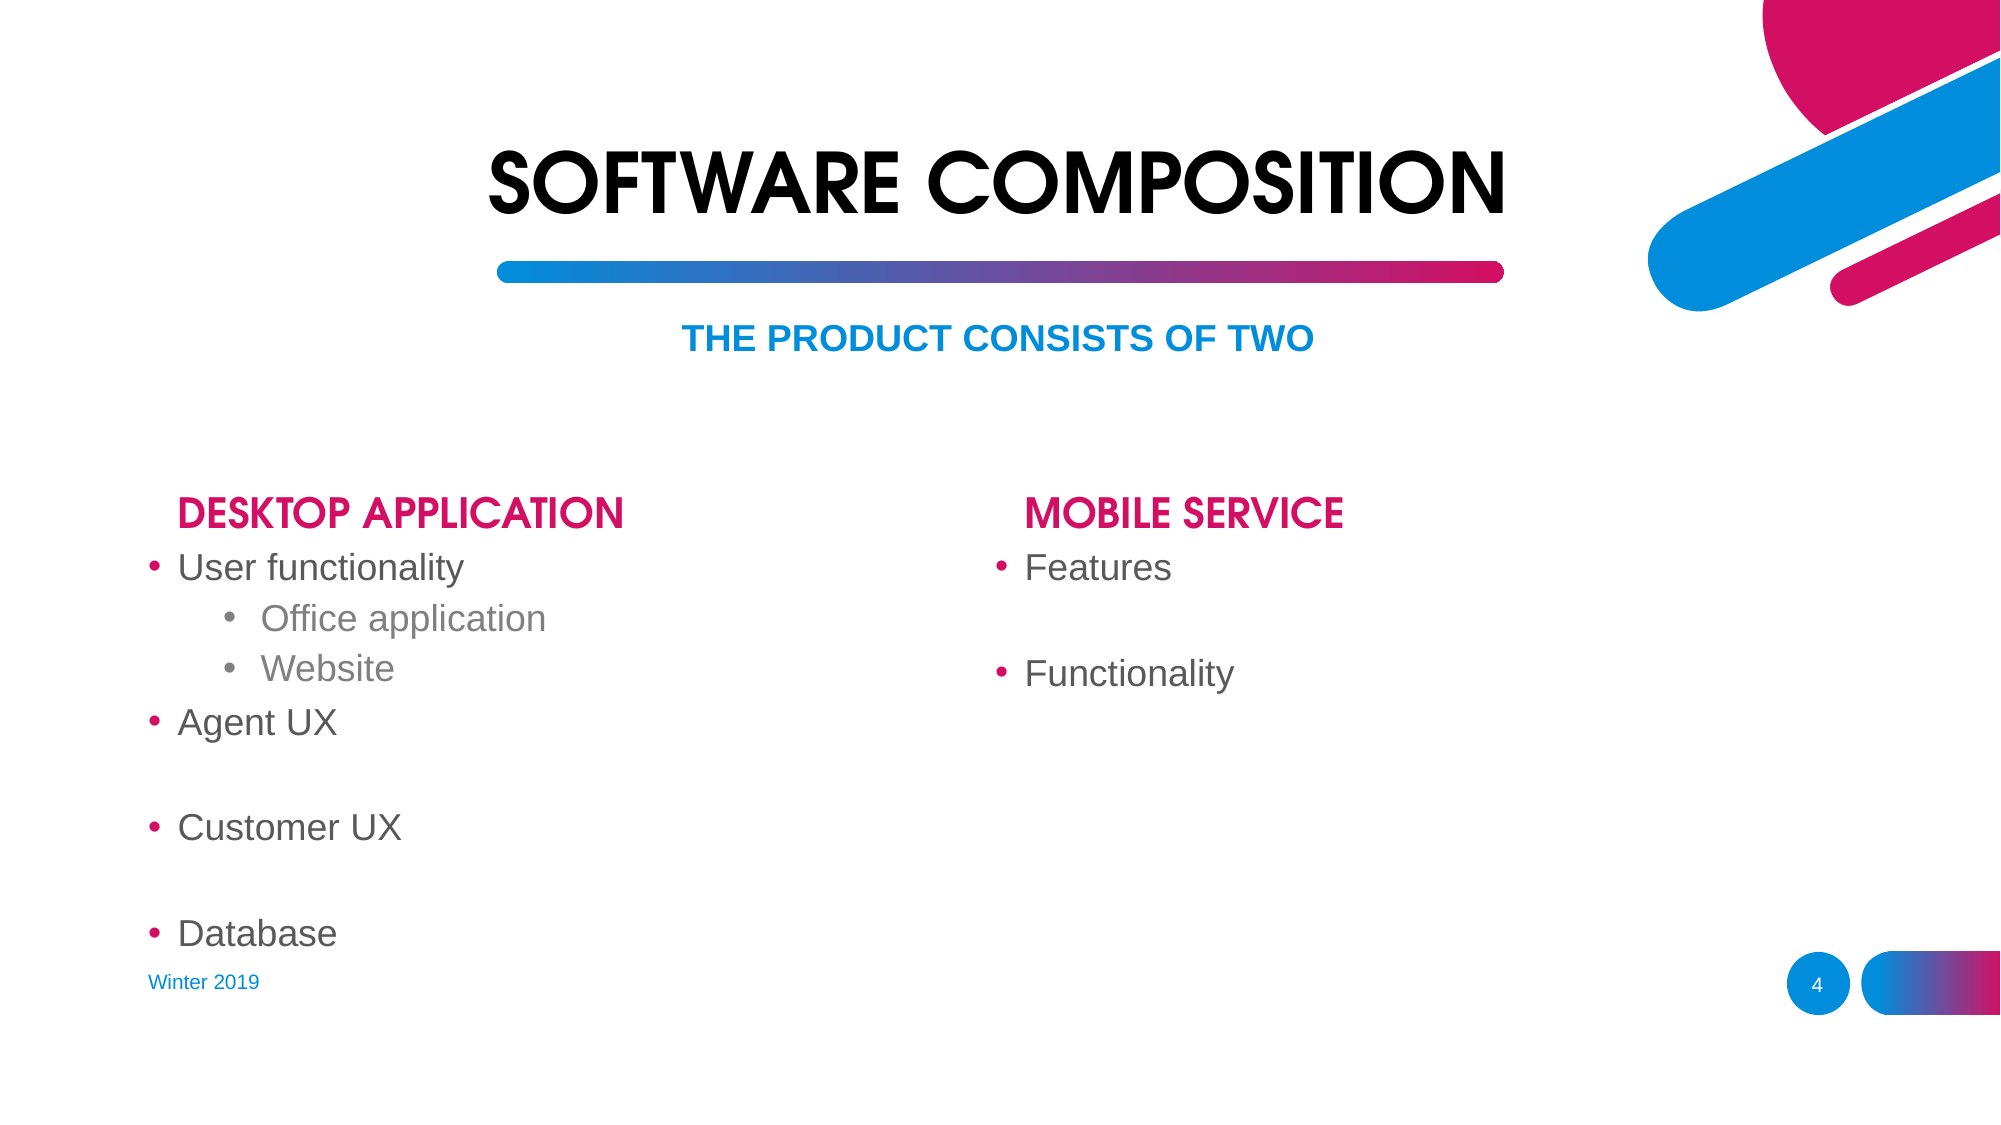

# SOFTWARE COMPOSITION
THE PRODUCT CONSISTS OF TWO
DESKTOP APPLICATION
MOBILE SERVICE
User functionality
Office application
Website
Agent UX

Customer UX

Database
Features

Functionality

Winter 2019
4